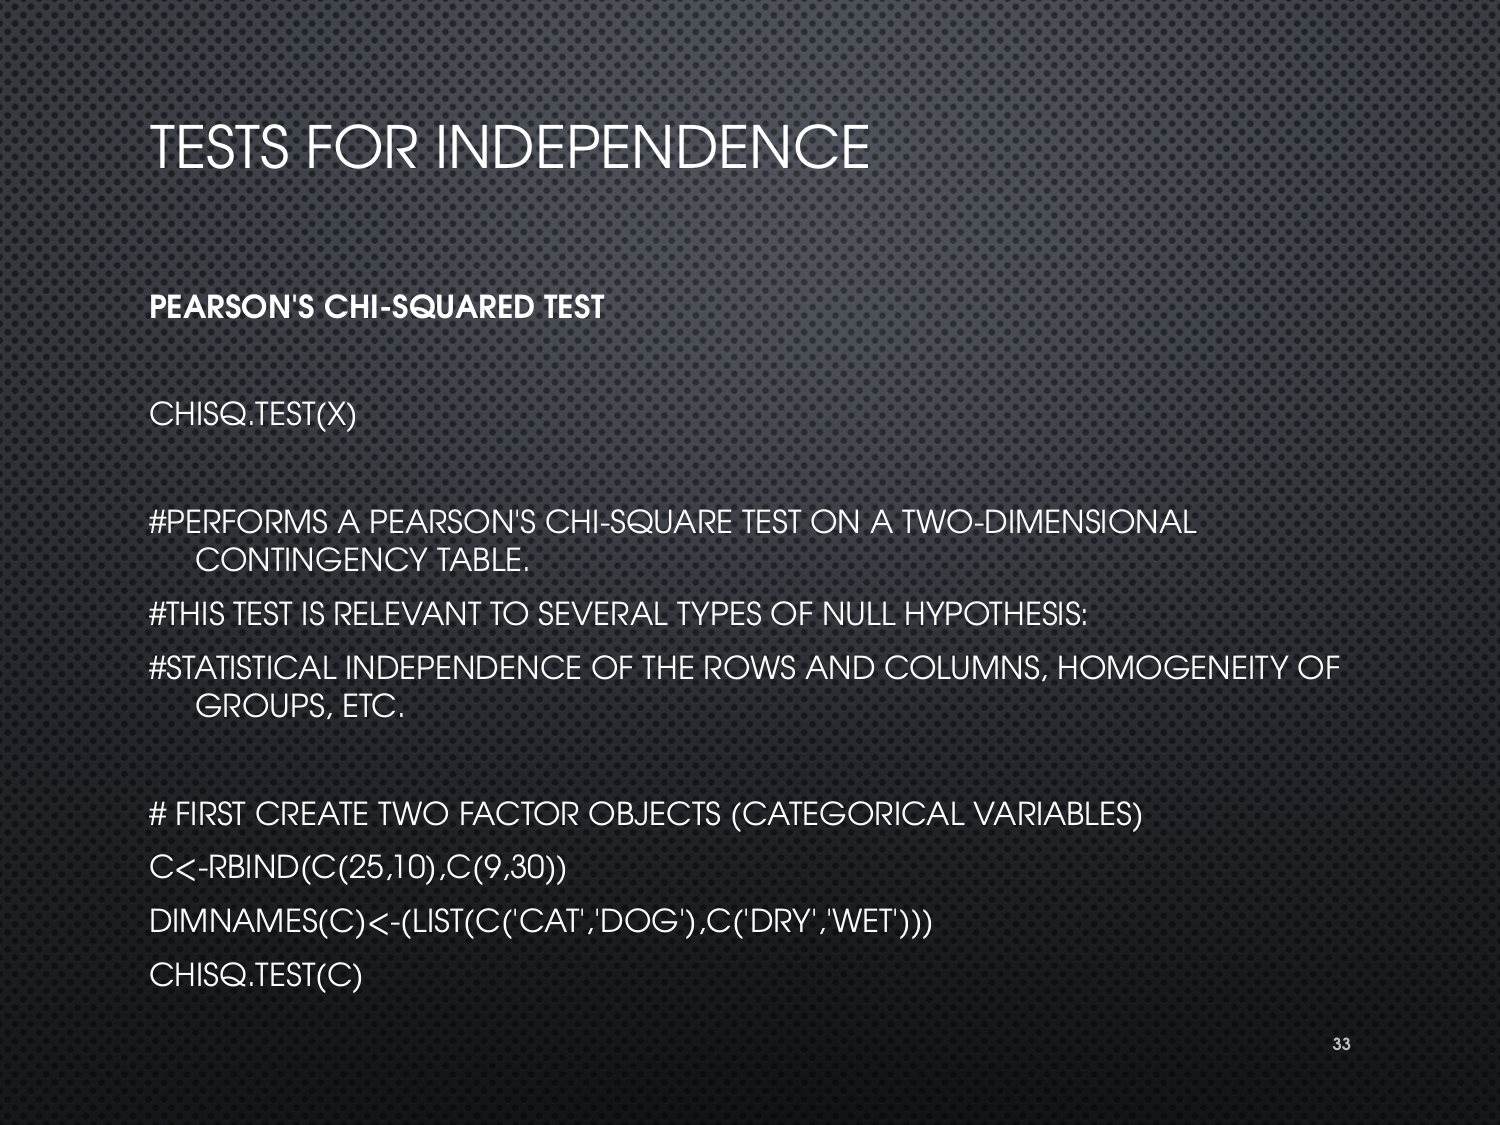

# Tests for independence

Pearson's Chi-squared test

chisq.test(x)

#Performs a Pearson's chi-square test on a two-dimensional contingency table.
#This test is relevant to several types of null hypothesis:
#statistical independence of the rows and columns, homogeneity of groups, etc.

# first create two factor objects (categorical variables)
c<-rbind(c(25,10),c(9,30))
dimnames(c)<-(list(c('Cat','Dog'),c('Dry','Wet')))
chisq.test(c)

33